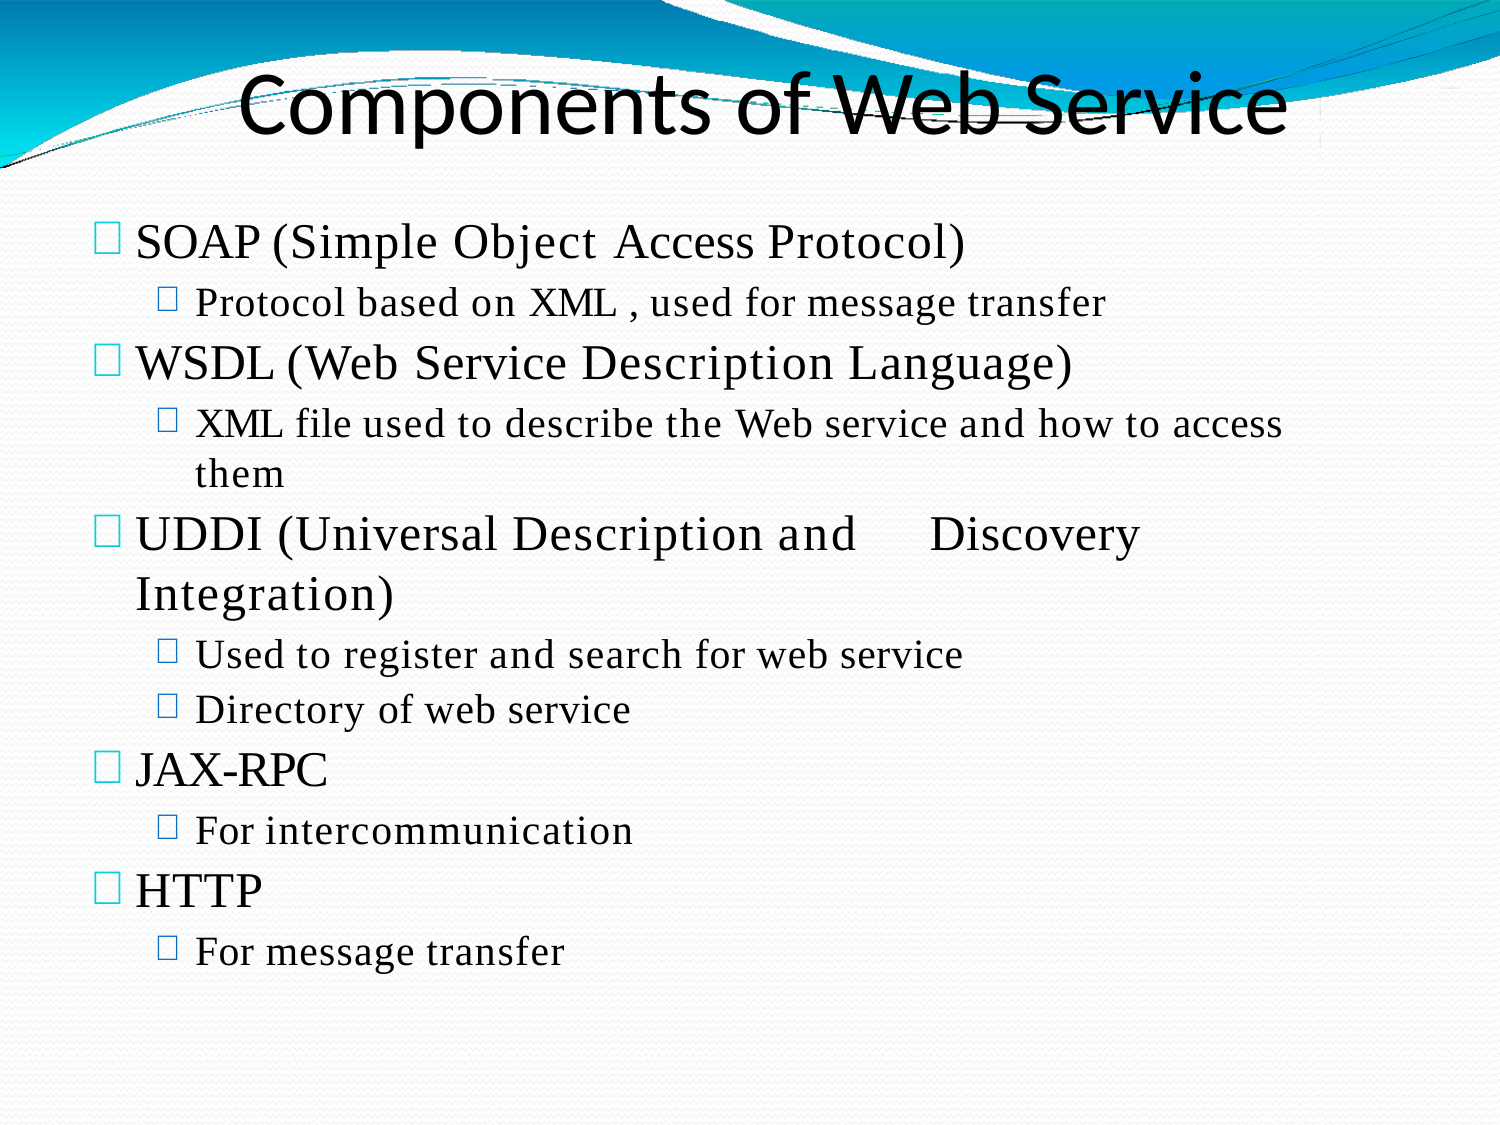

# Components of Web Service
SOAP (Simple Object Access Protocol)
Protocol based on XML , used for message transfer
WSDL (Web Service Description Language)
XML file used to describe the Web service and how to access them
UDDI (Universal Description and	Discovery Integration)
Used to register and search for web service
Directory of web service
JAX-RPC
For intercommunication
HTTP
For message transfer